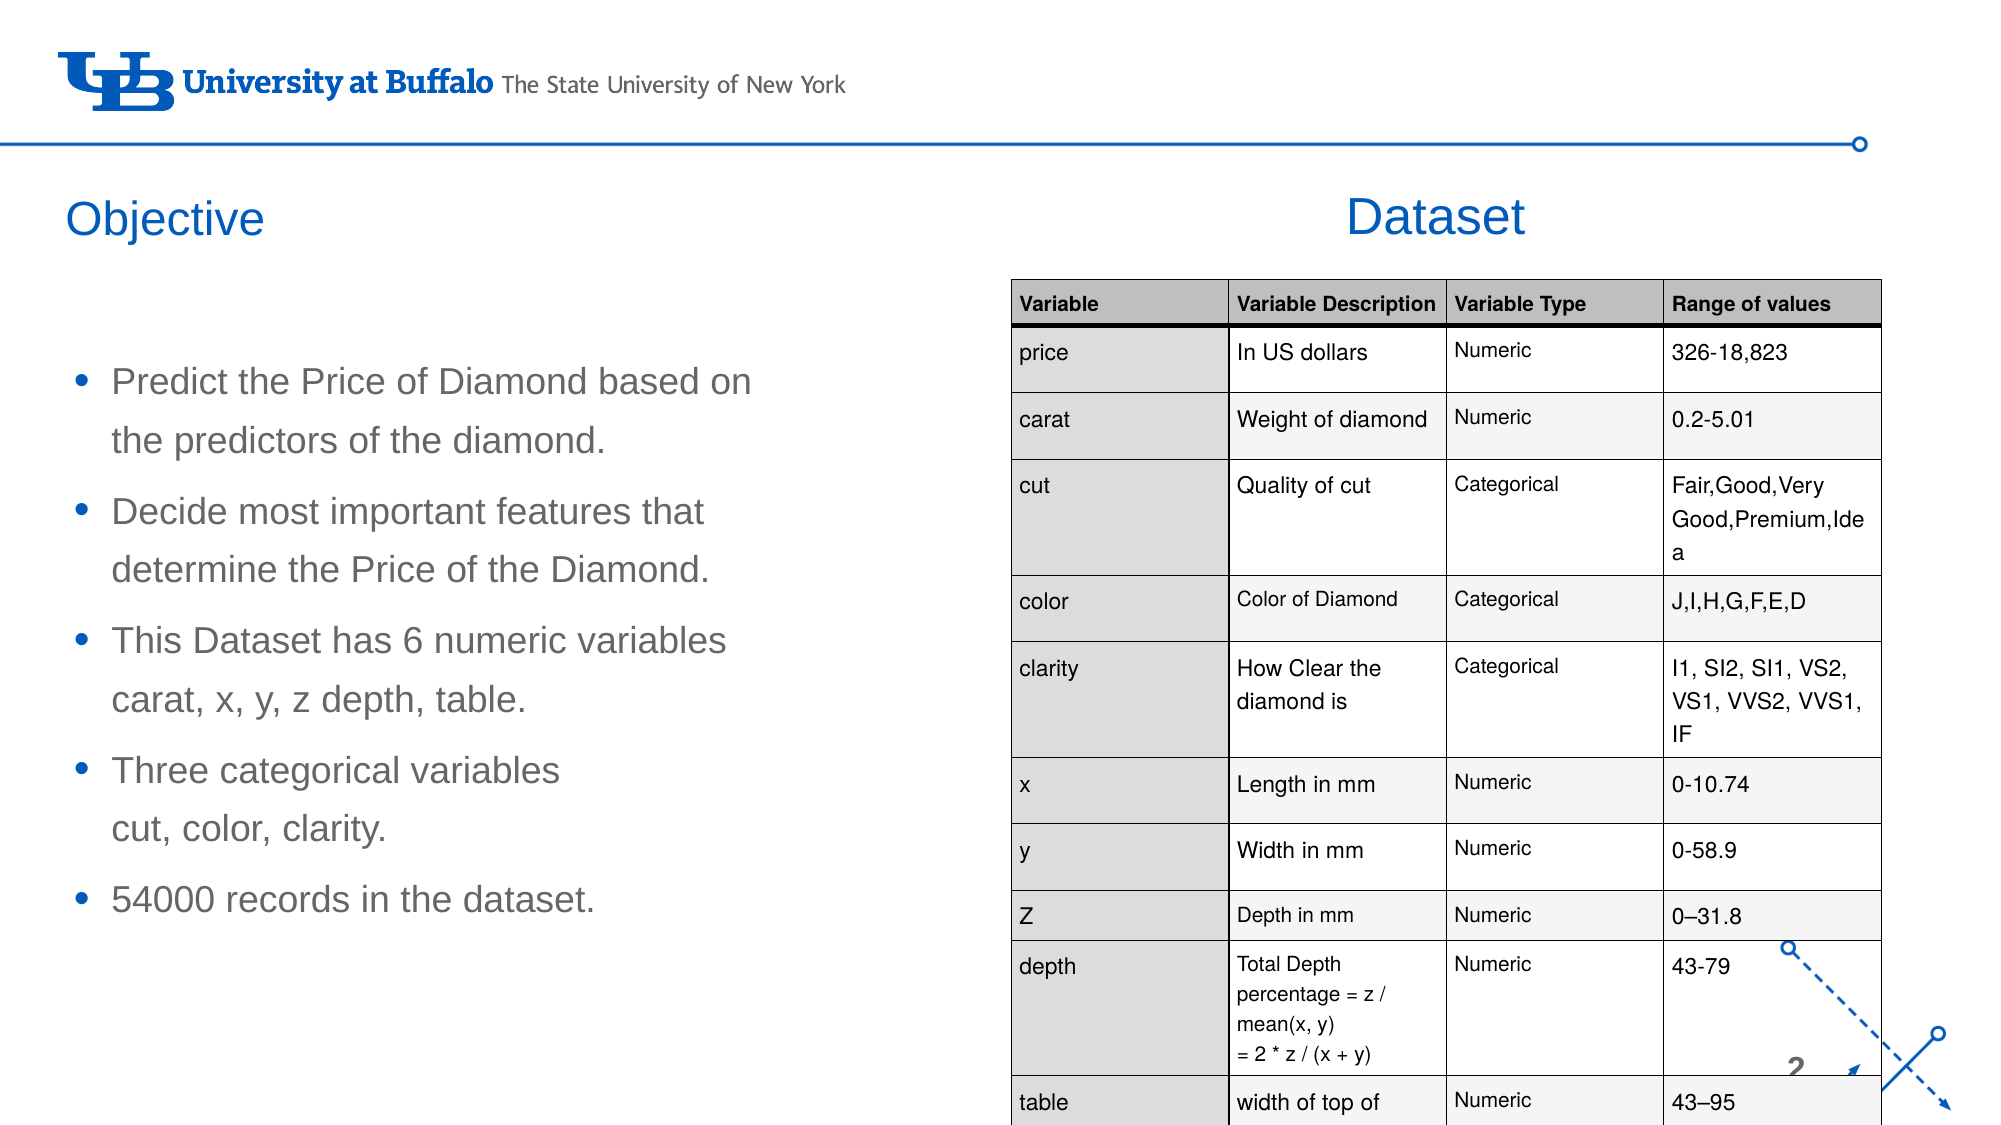

# Objective
Dataset
| Variable | Variable Description | Variable Type | Range of values |
| --- | --- | --- | --- |
| price | In US dollars | Numeric | 326-18,823 |
| carat | Weight of diamond | Numeric | 0.2-5.01 |
| cut | Quality of cut | Categorical | Fair,Good,Very Good,Premium,Idea |
| color | Color of Diamond | Categorical | J,I,H,G,F,E,D |
| clarity | How Clear the diamond is | Categorical | I1, SI2, SI1, VS2, VS1, VVS2, VVS1, IF |
| x | Length in mm | Numeric | 0-10.74 |
| y | Width in mm | Numeric | 0-58.9 |
| Z | Depth in mm | Numeric | 0–31.8 |
| depth | Total Depth percentage = z / mean(x, y) = 2 \* z / (x + y) | Numeric | 43-79 |
| table | width of top of diamond relative to widest point (43–95) | Numeric | 43–95 |
Predict the Price of Diamond based on the predictors of the diamond.
Decide most important features that determine the Price of the Diamond.
This Dataset has 6 numeric variables
carat, x, y, z depth, table.
Three categorical variables
cut, color, clarity.
54000 records in the dataset.
2